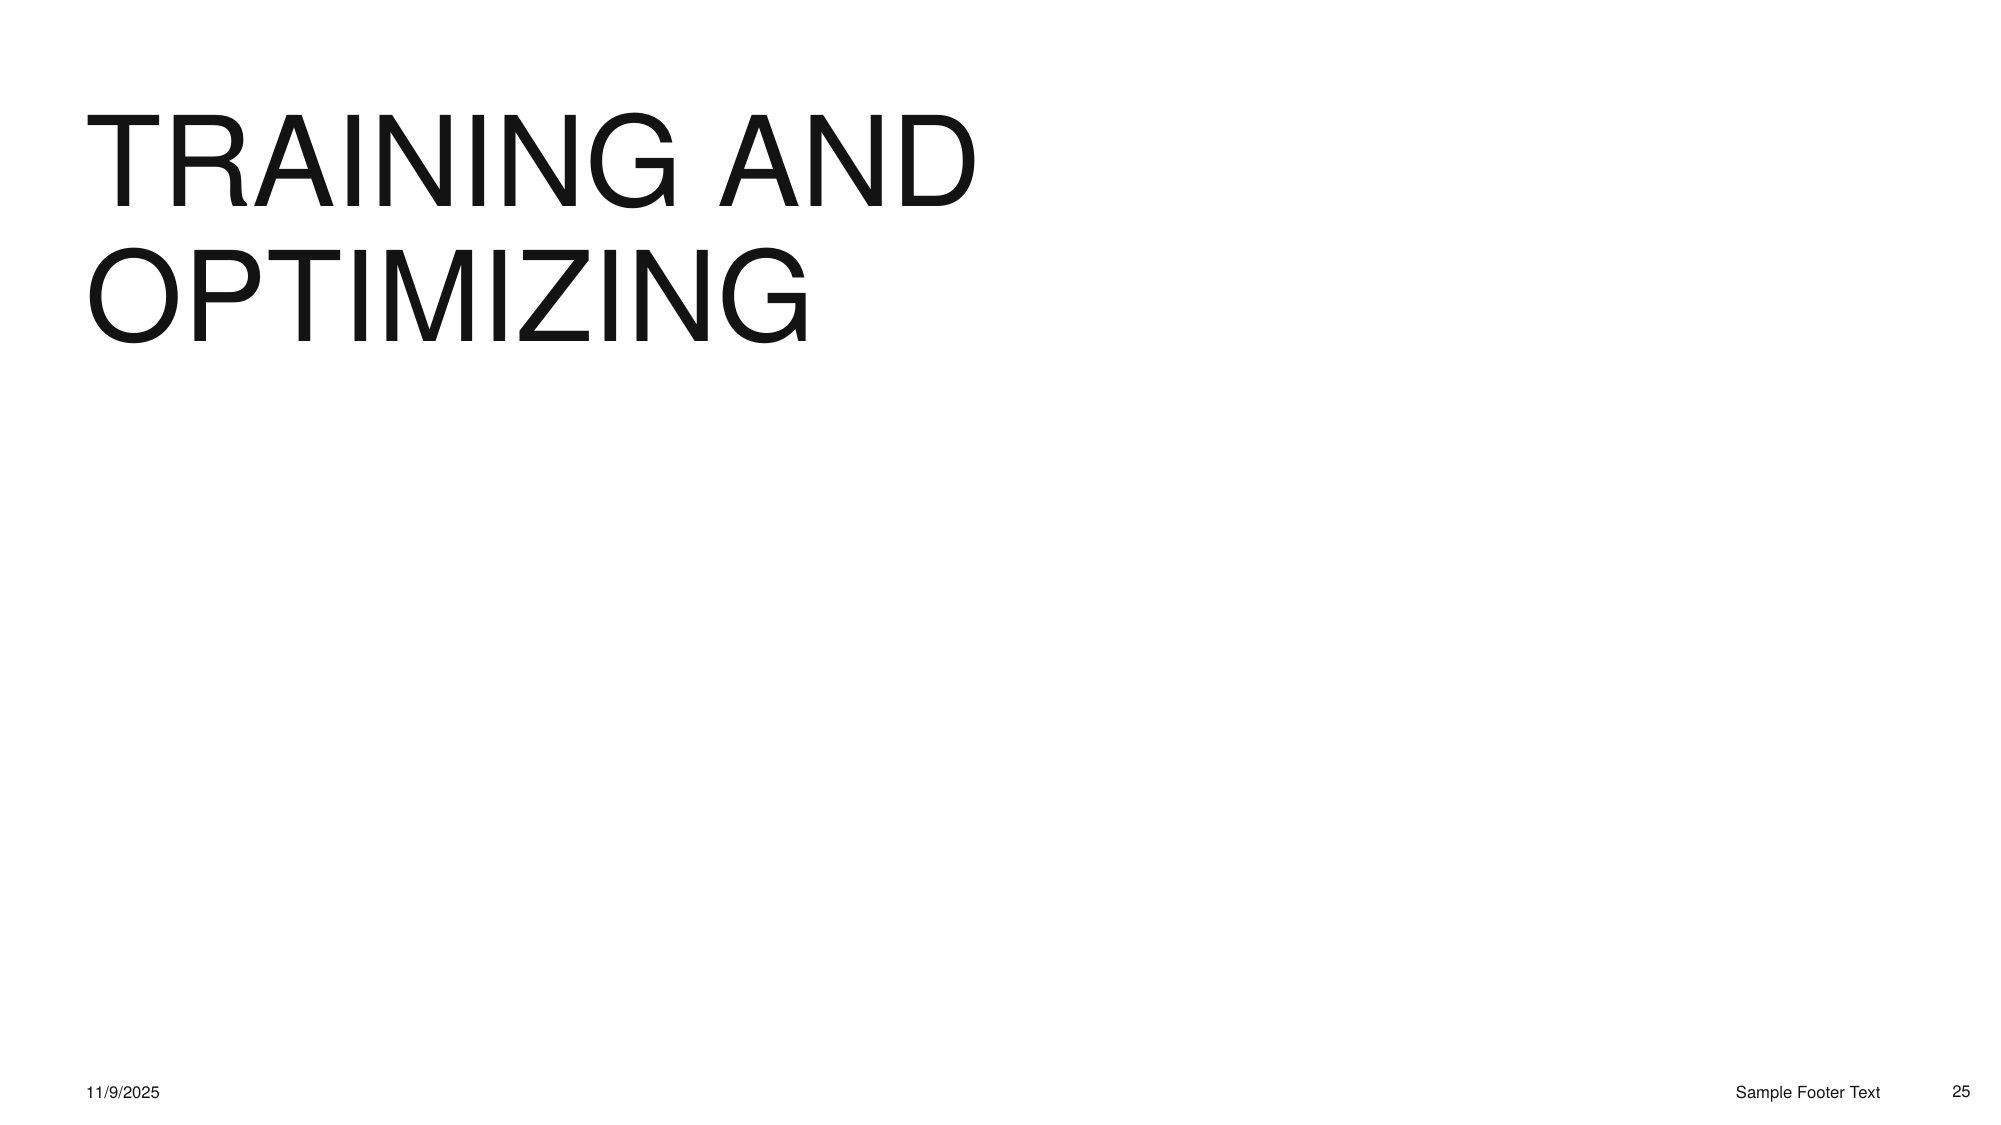

# Training and Optimizing

11/9/2025
Sample Footer Text
25